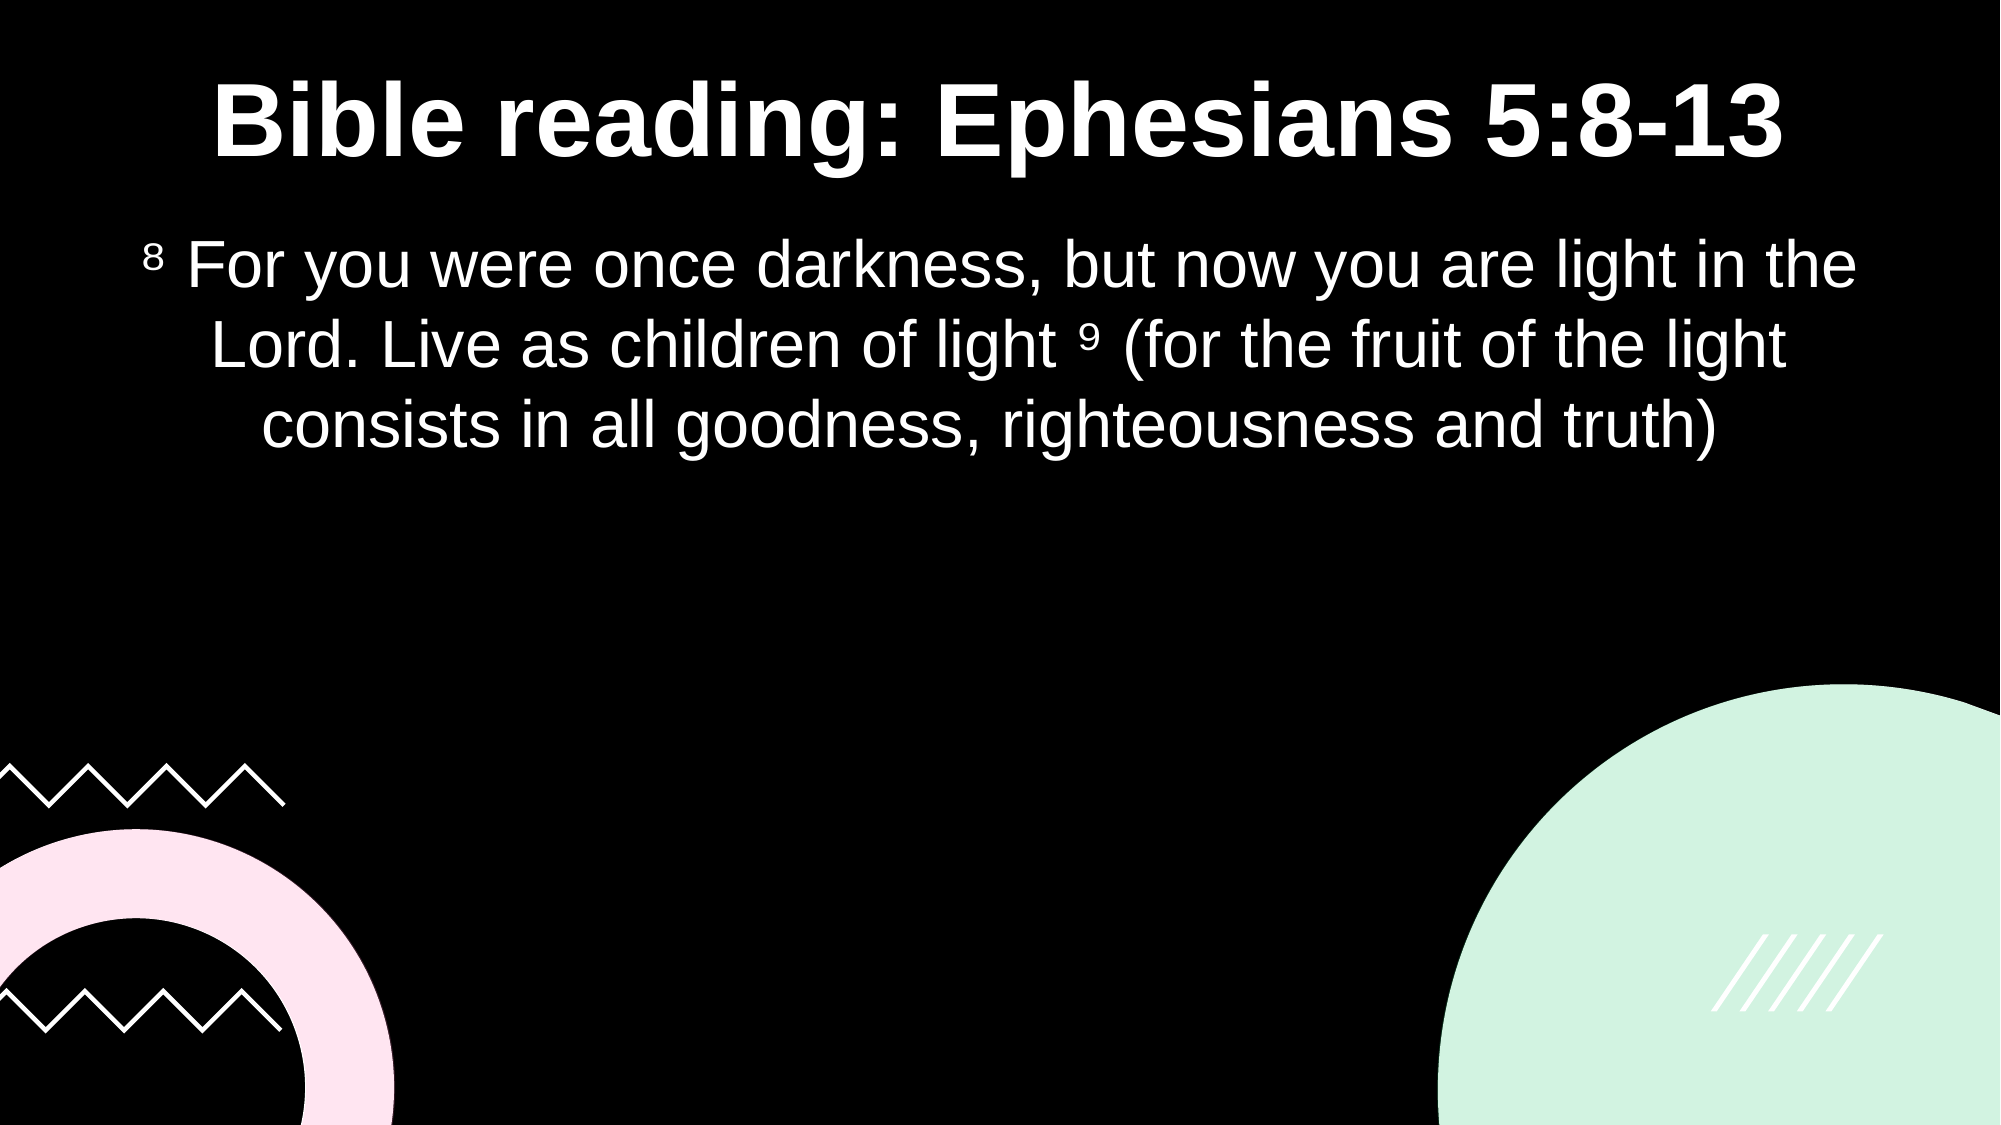

Bible reading: Ephesians 5:8-13
⁸ For you were once darkness, but now you are light in the Lord. Live as children of light ⁹ (for the fruit of the light consists in all goodness, righteousness and truth)